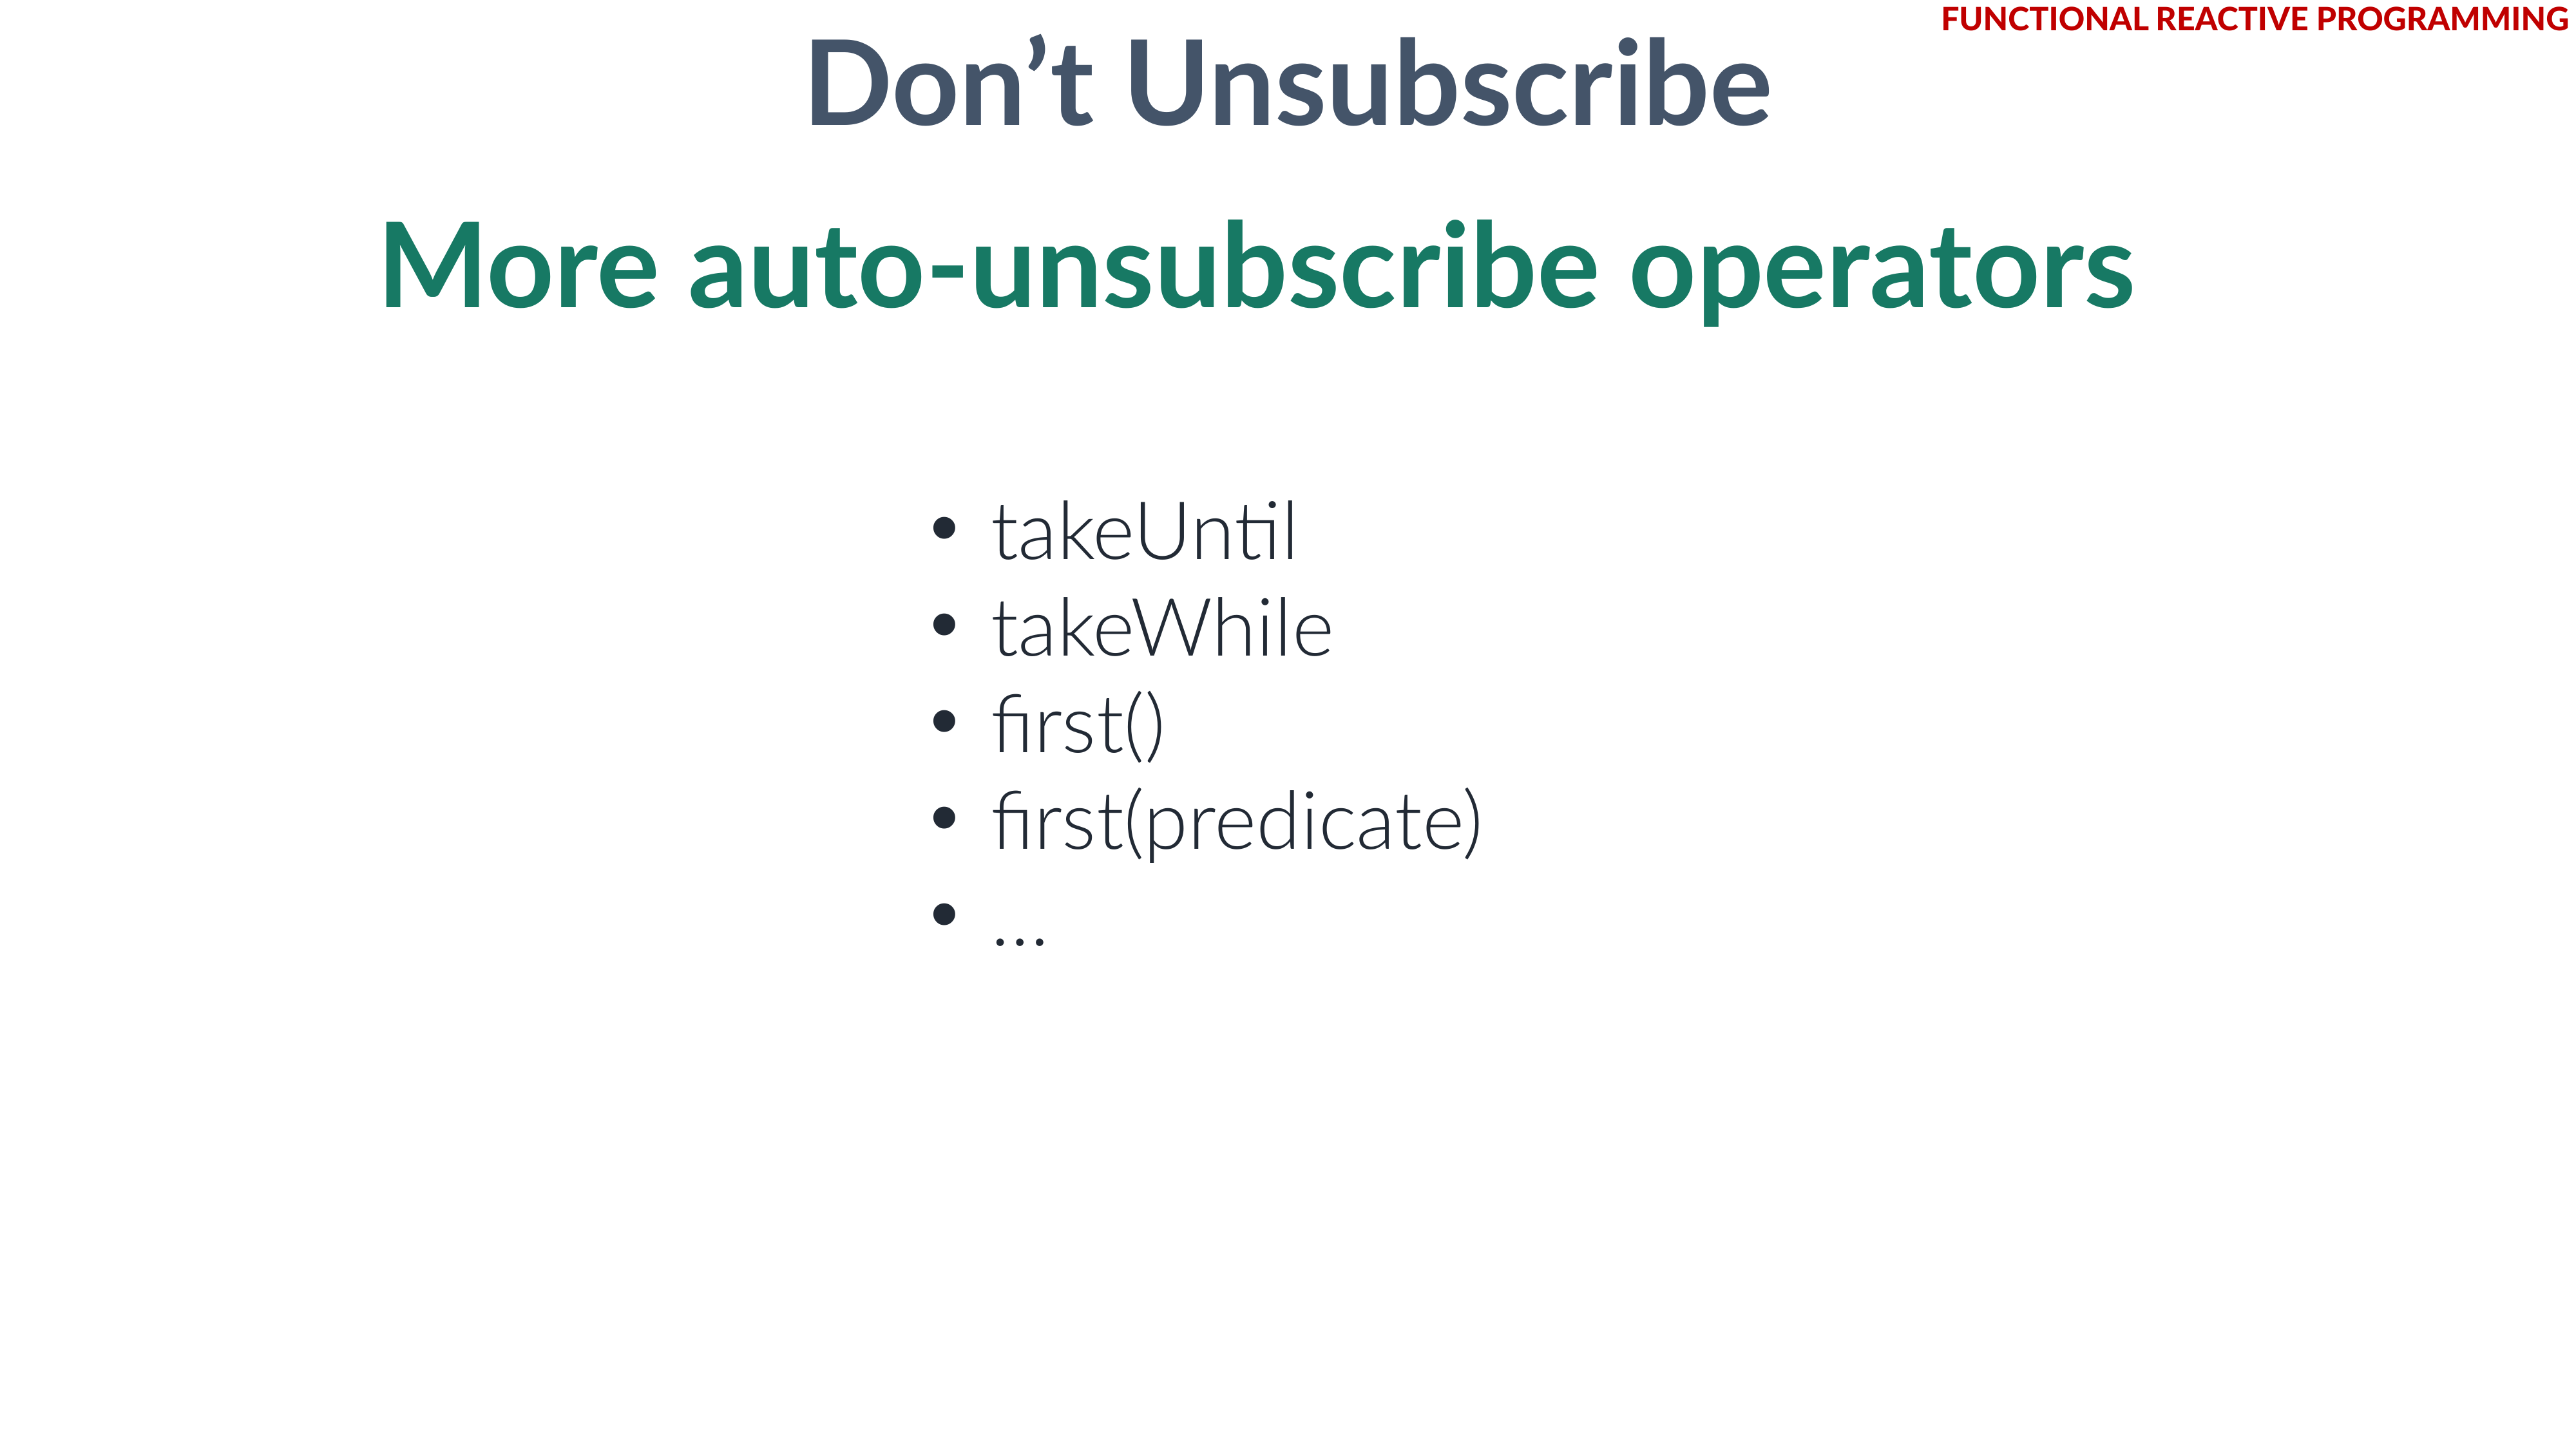

FUNCTIONAL REACTIVE PROGRAMMING
Global idea

Don’t Unsubscribe
More auto-unsubscribe operators
takeUntil
takeWhile
first()
first(predicate)
…